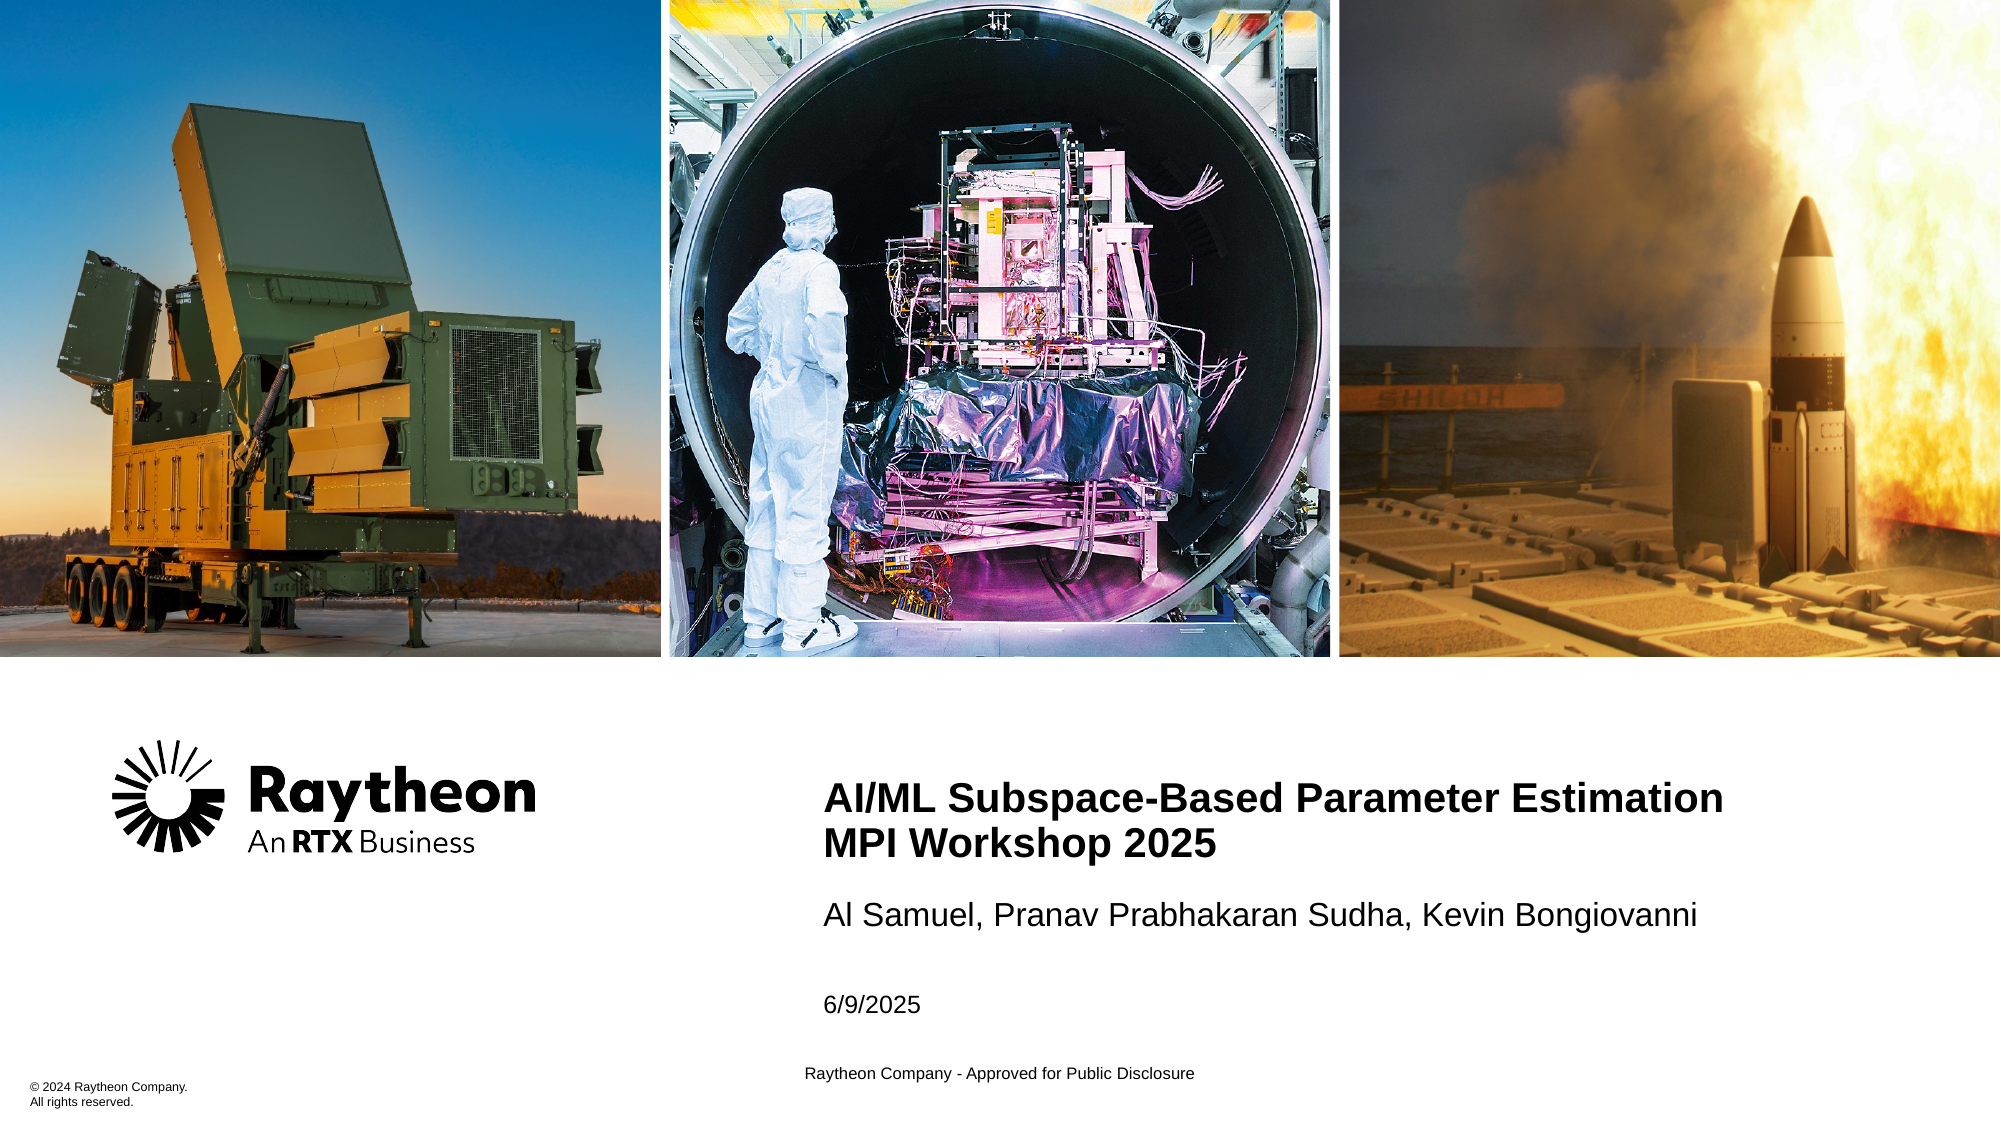

# AI/ML Subspace-Based Parameter Estimation MPI Workshop 2025
Al Samuel, Pranav Prabhakaran Sudha, Kevin Bongiovanni
6/9/2025
Raytheon Company - Approved for Public Disclosure